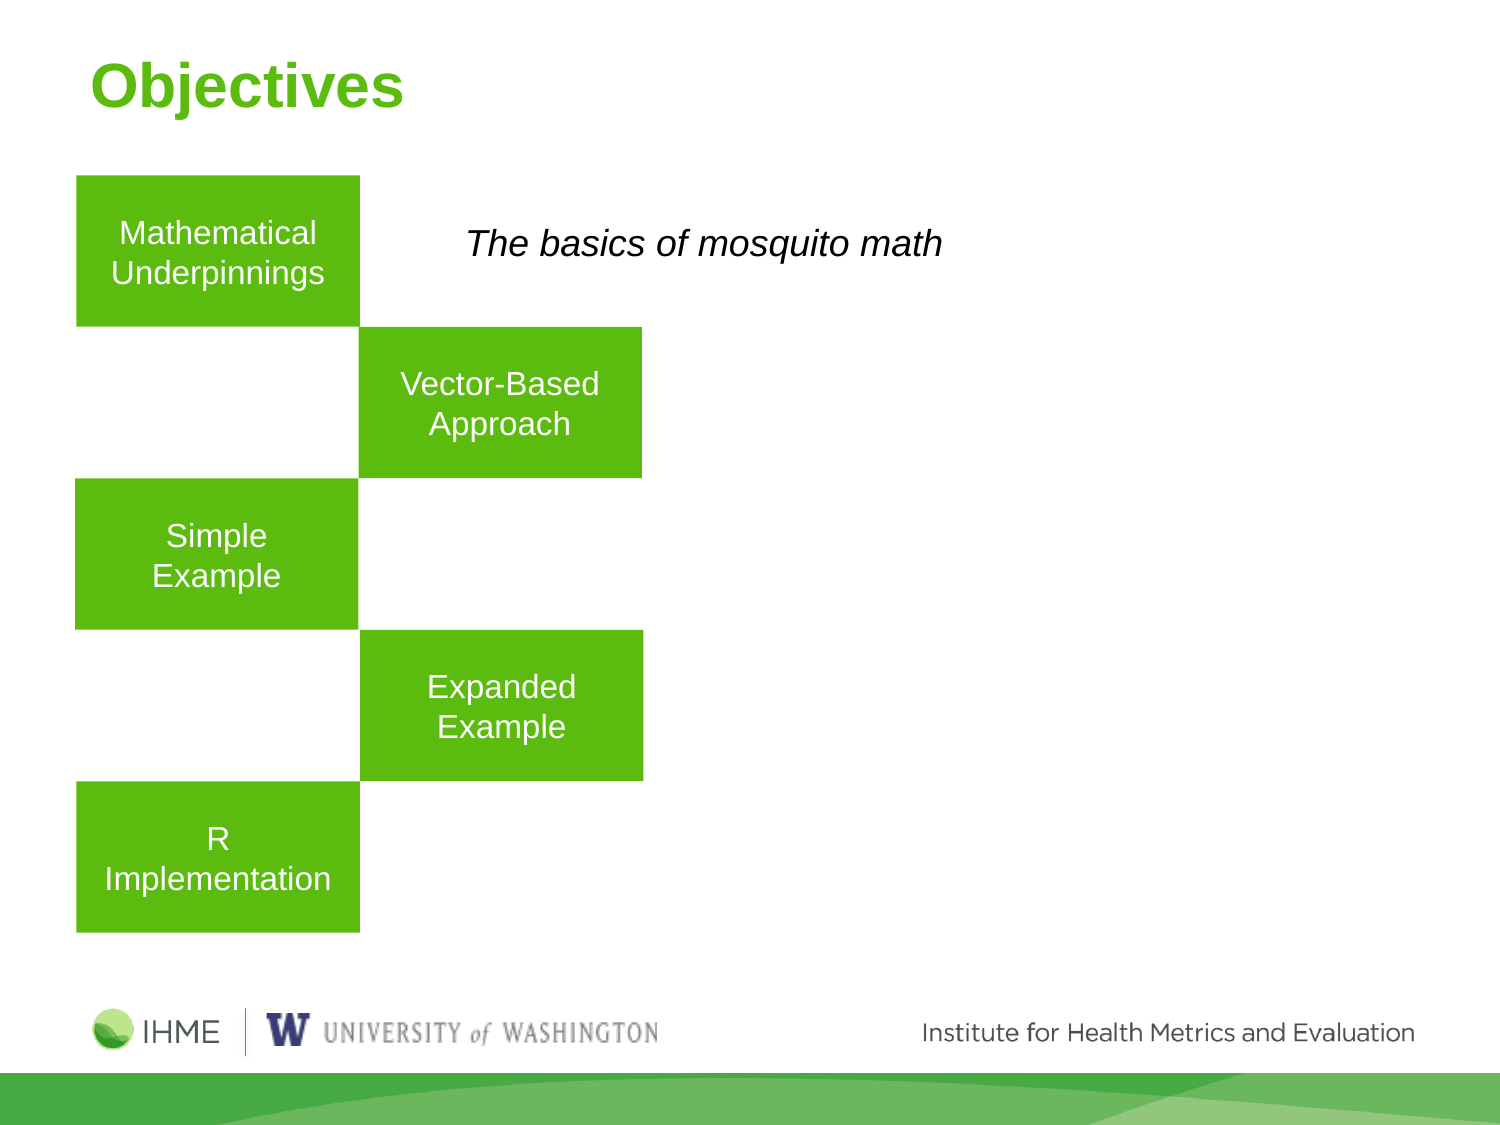

# Objectives
Mathematical
Underpinnings
The basics of mosquito math
Vector-Based
Approach
Simple
Example
Expanded
Example
R
Implementation